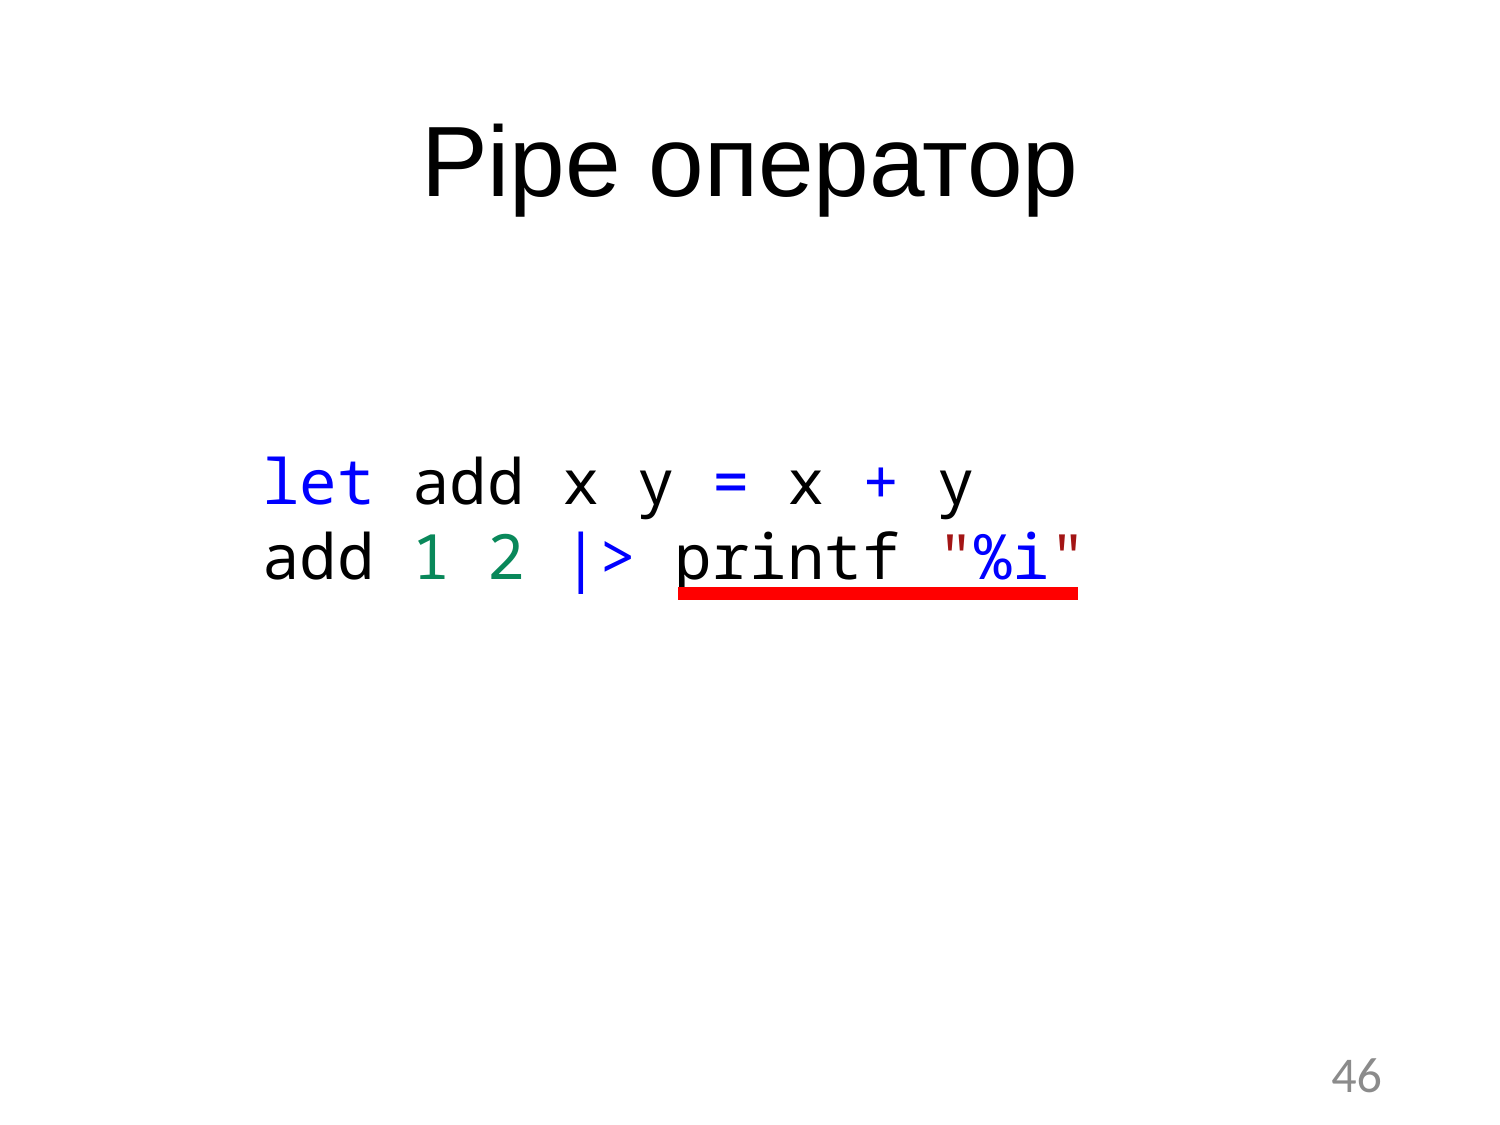

Pipe оператор
let add x y = x + y
add 1 2 |> printf "%i"
46